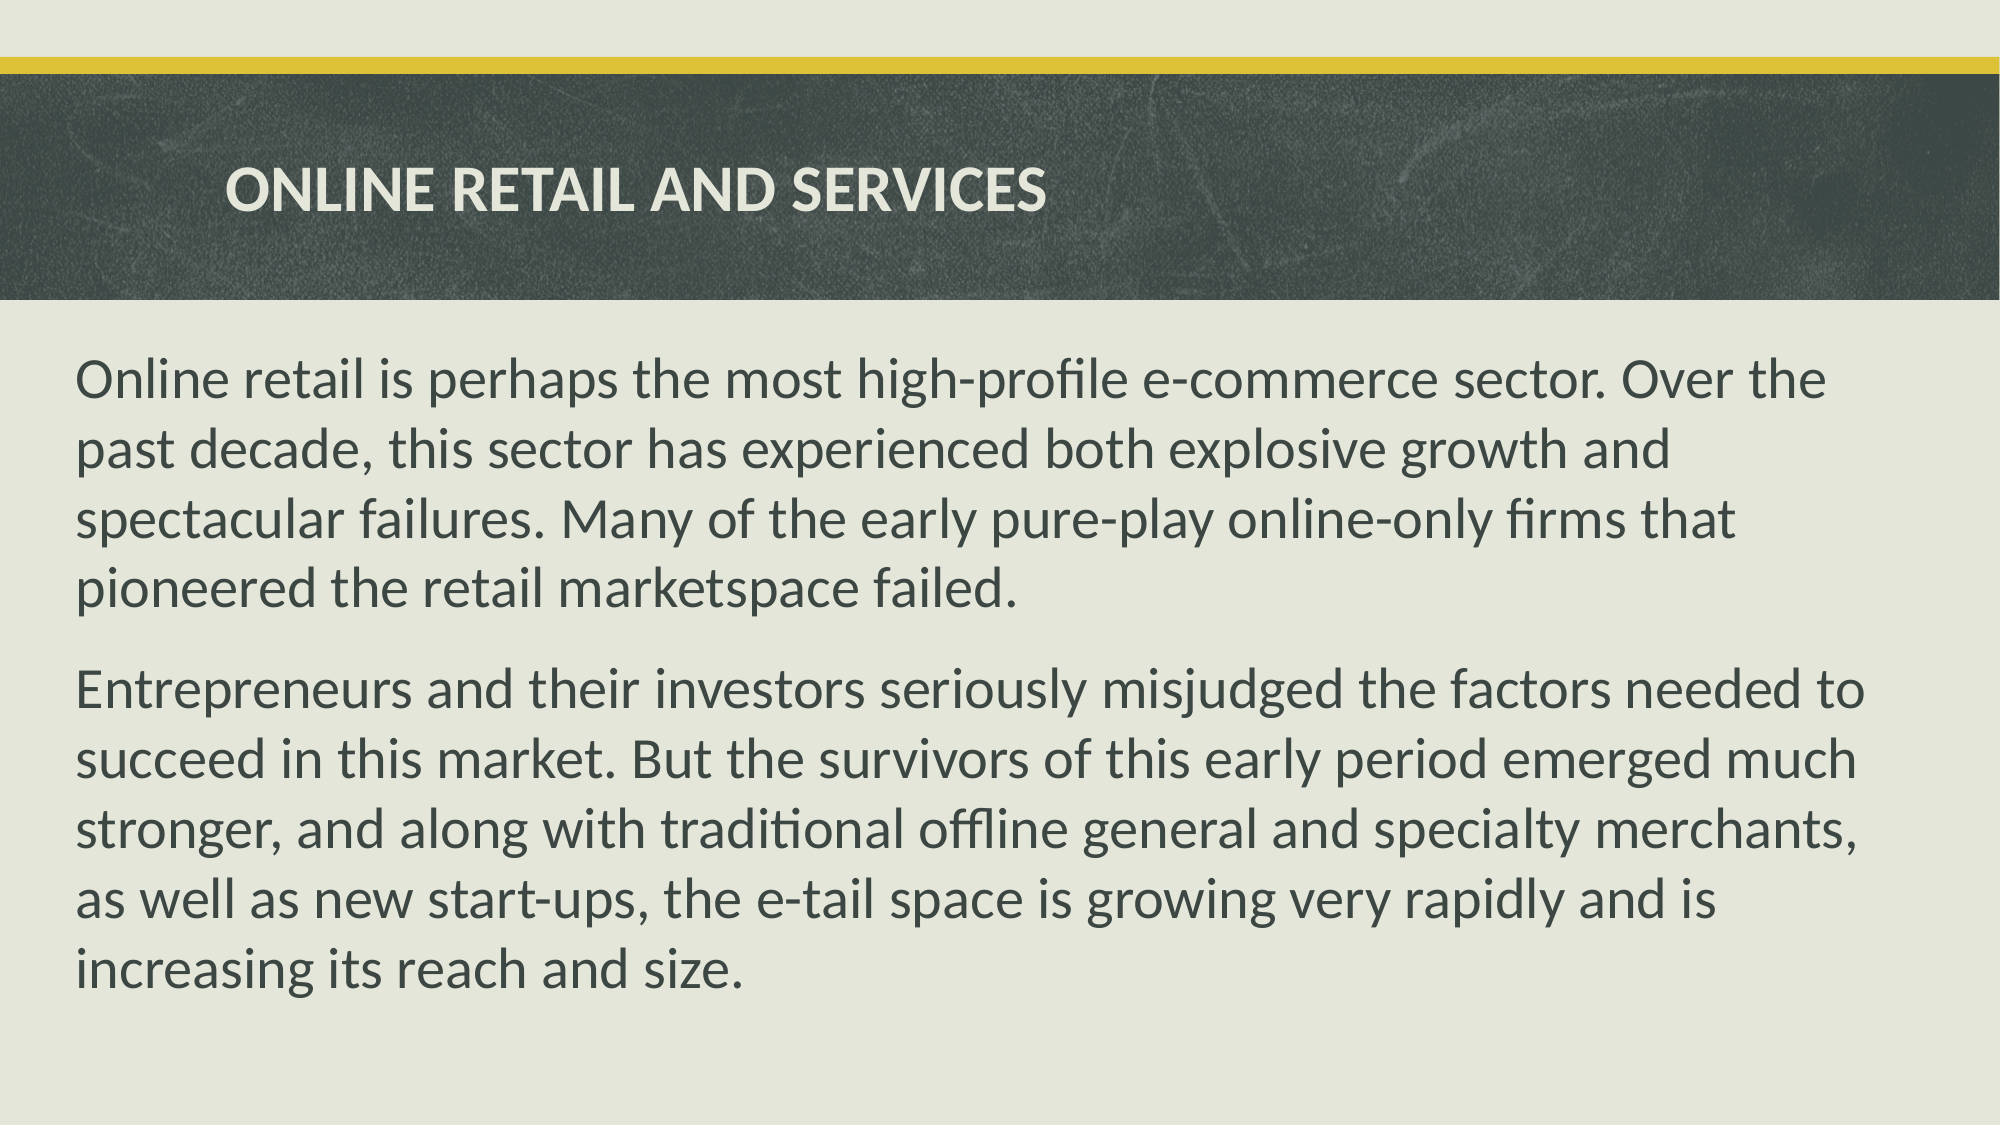

# ONLINE RETAIL AND SERVICES
Online retail is perhaps the most high-profile e-commerce sector. Over the past decade, this sector has experienced both explosive growth and spectacular failures. Many of the early pure-play online-only firms that pioneered the retail marketspace failed.
Entrepreneurs and their investors seriously misjudged the factors needed to succeed in this market. But the survivors of this early period emerged much stronger, and along with traditional offline general and specialty merchants, as well as new start-ups, the e-tail space is growing very rapidly and is increasing its reach and size.